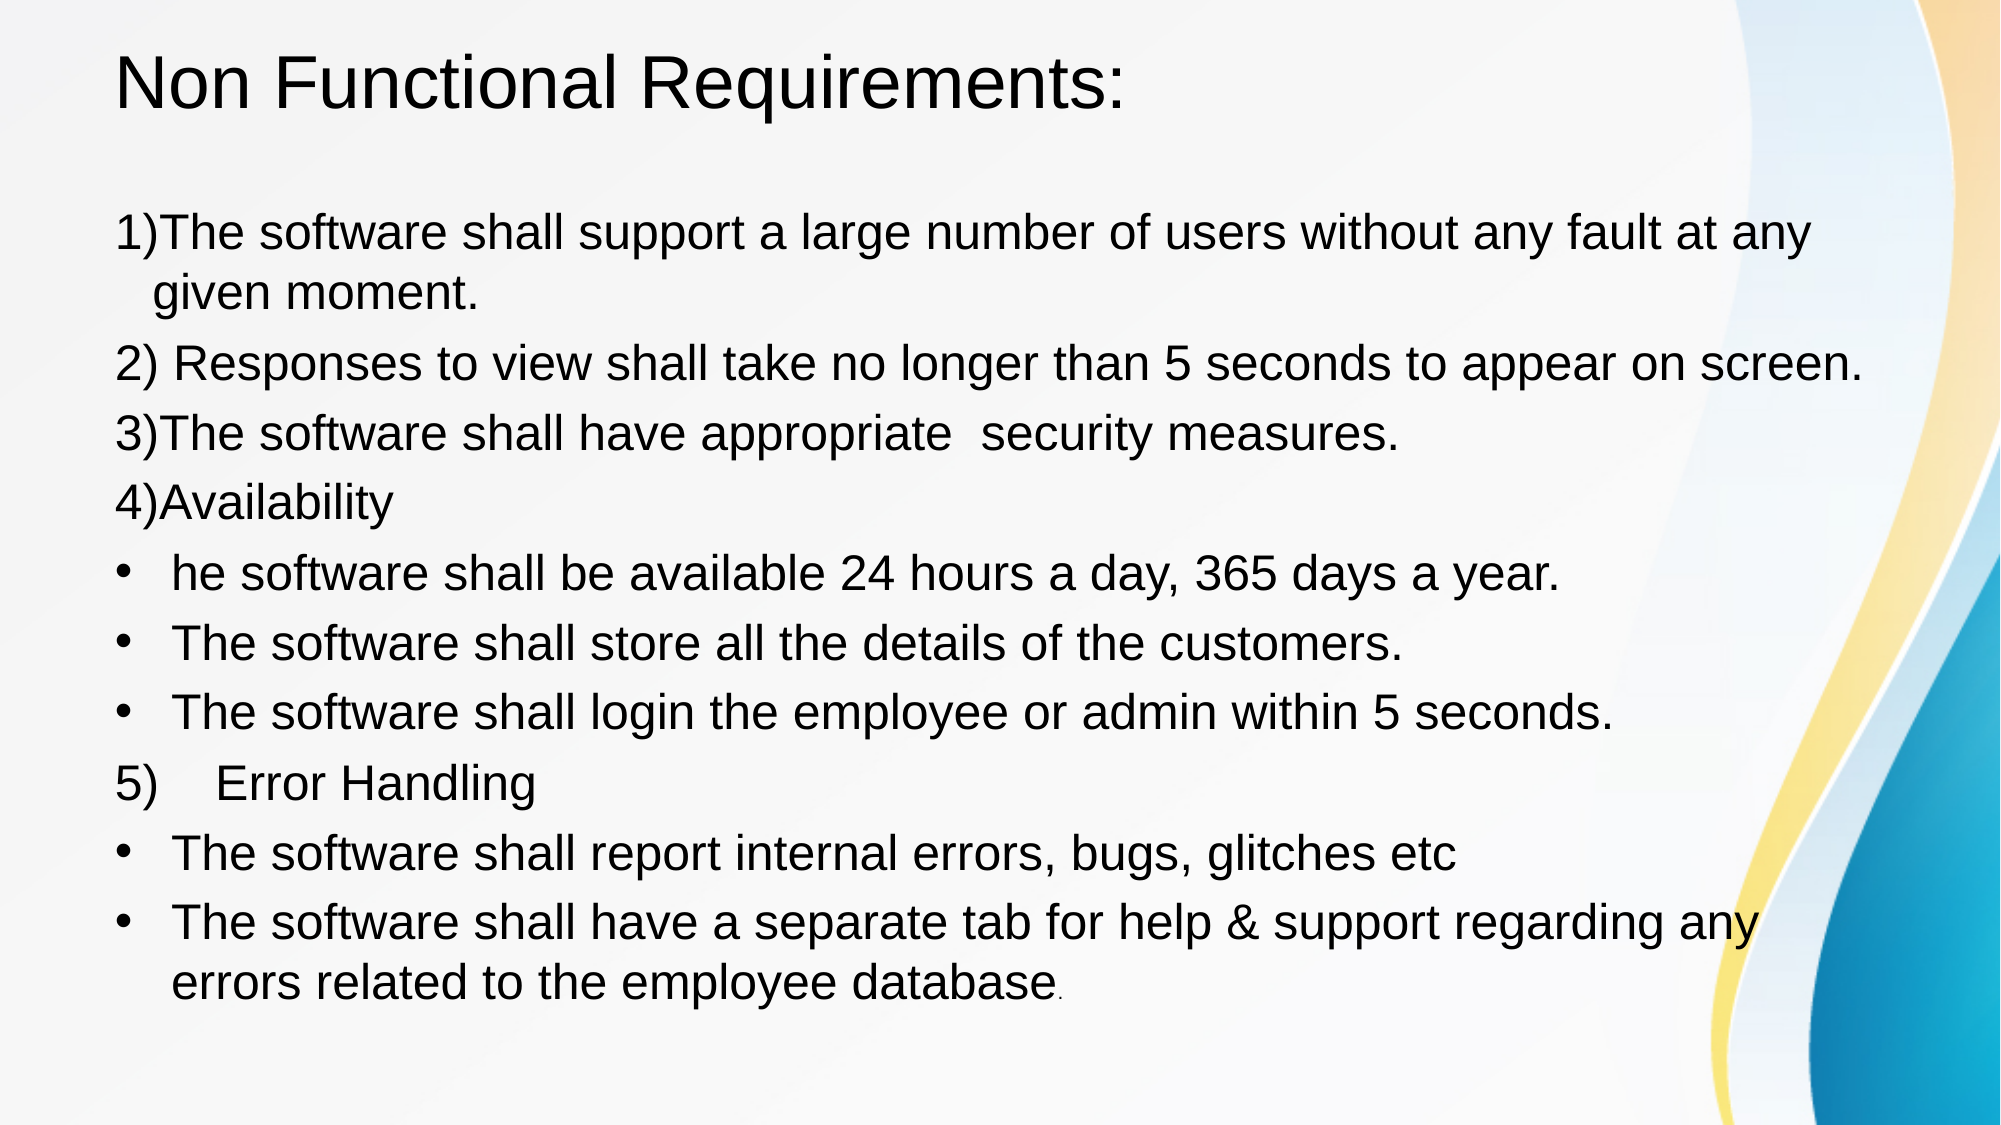

# Non Functional Requirements:
The software shall support a large number of users without any fault at any given moment.
 Responses to view shall take no longer than 5 seconds to appear on screen.
The software shall have appropriate  security measures.
Availability
he software shall be available 24 hours a day, 365 days a year.
The software shall store all the details of the customers.
The software shall login the employee or admin within 5 seconds.
5)    Error Handling
The software shall report internal errors, bugs, glitches etc
The software shall have a separate tab for help & support regarding any errors related to the employee database.